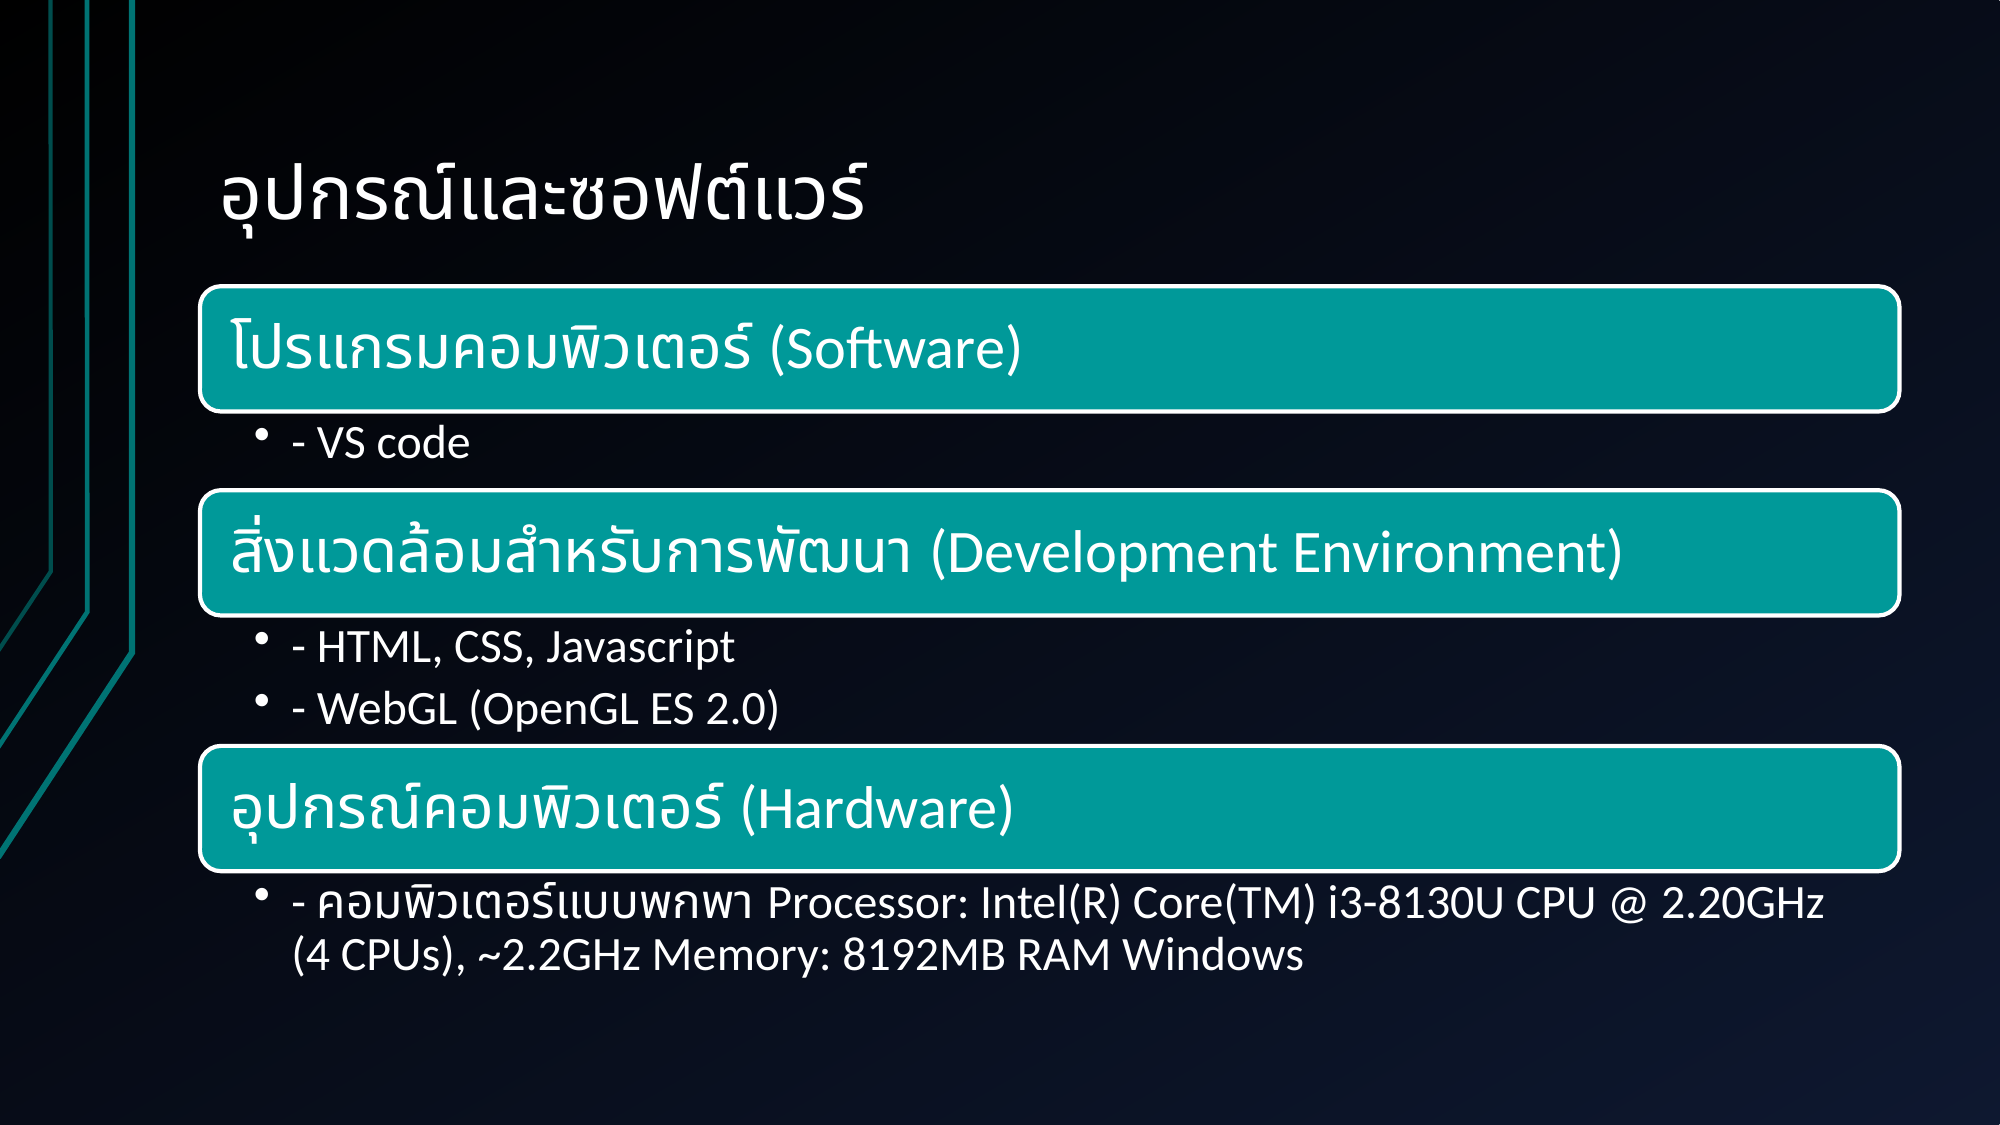

# อุปกรณ์และซอฟต์แวร์
โปรแกรมคอมพิวเตอร์ (Software)
- VS code
สิ่งแวดล้อมสำหรับการพัฒนา (Development Environment)
- HTML, CSS, Javascript
- WebGL (OpenGL ES 2.0)
อุปกรณ์คอมพิวเตอร์ (Hardware)
- คอมพิวเตอร์แบบพกพา Processor: Intel(R) Core(TM) i3-8130U CPU @ 2.20GHz (4 CPUs), ~2.2GHz Memory: 8192MB RAM Windows